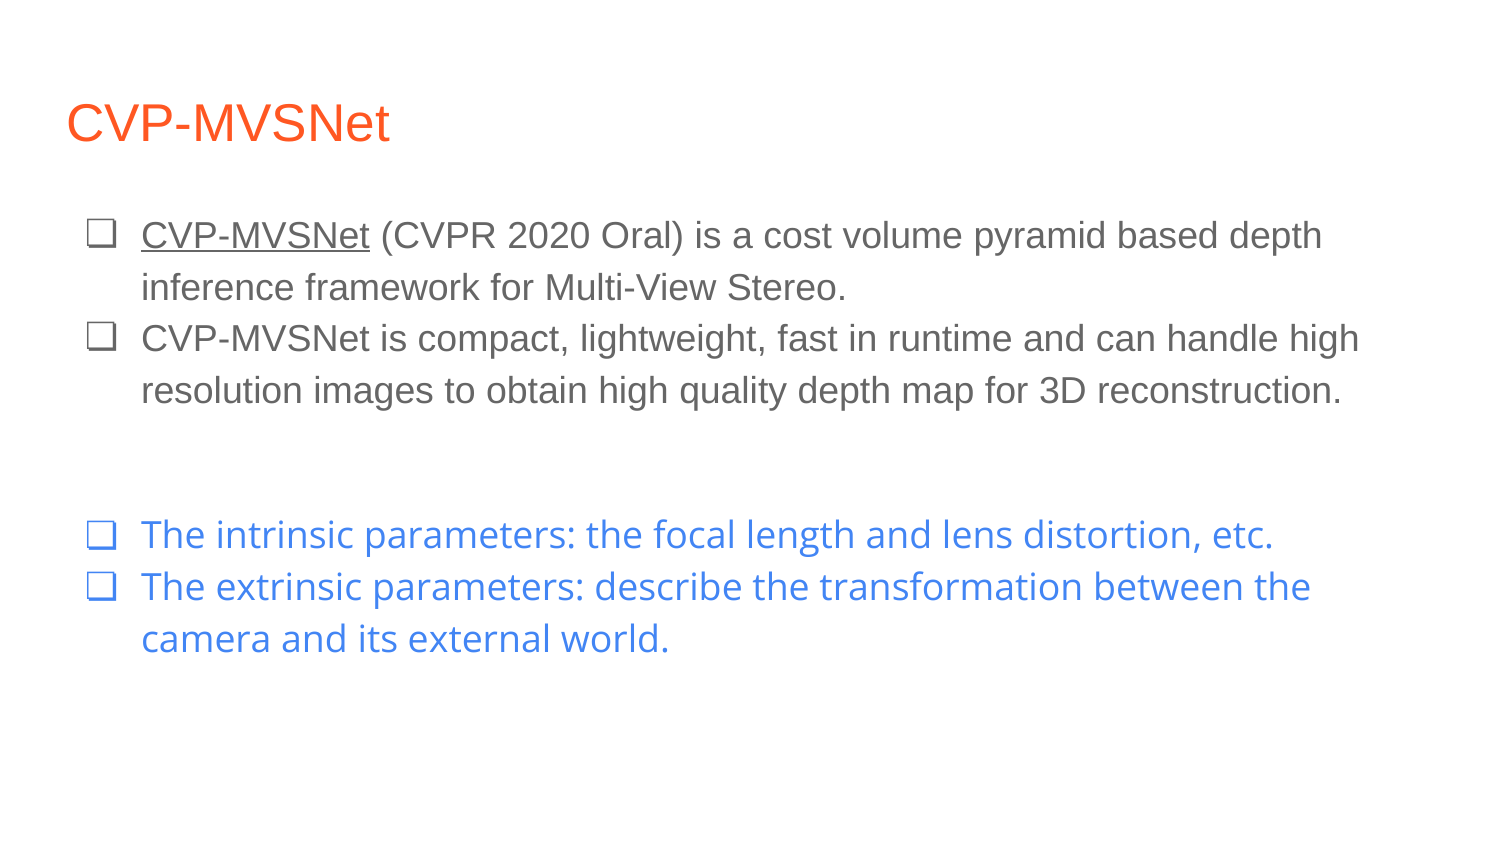

# CVP-MVSNet
CVP-MVSNet (CVPR 2020 Oral) is a cost volume pyramid based depth inference framework for Multi-View Stereo.
CVP-MVSNet is compact, lightweight, fast in runtime and can handle high resolution images to obtain high quality depth map for 3D reconstruction.

The intrinsic parameters: the focal length and lens distortion, etc.
The extrinsic parameters: describe the transformation between the camera and its external world.